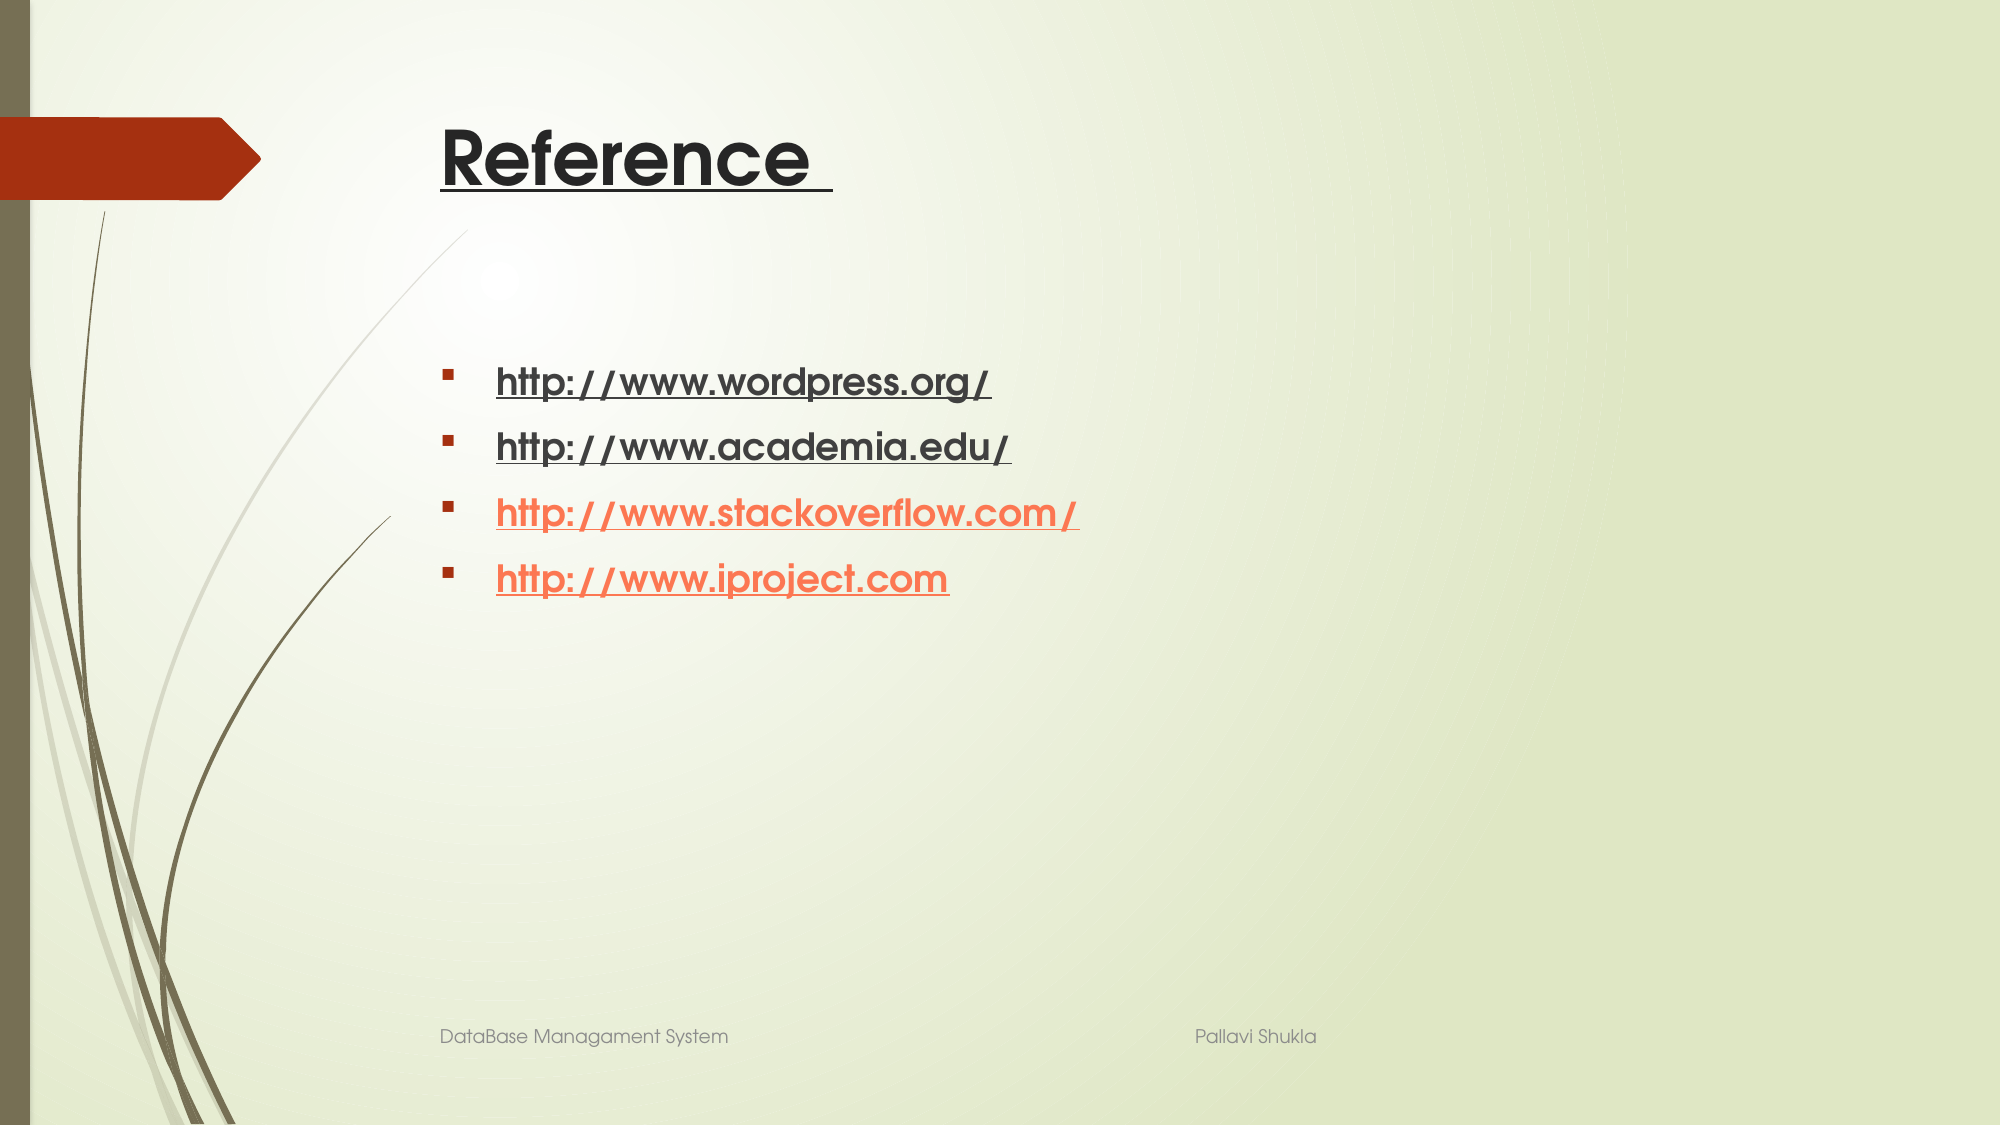

# Reference
21
http://www.wordpress.org/
http://www.academia.edu/
http://www.stackoverflow.com/
http://www.iproject.com

DataBase Managament System                                                                                         Pallavi Shukla